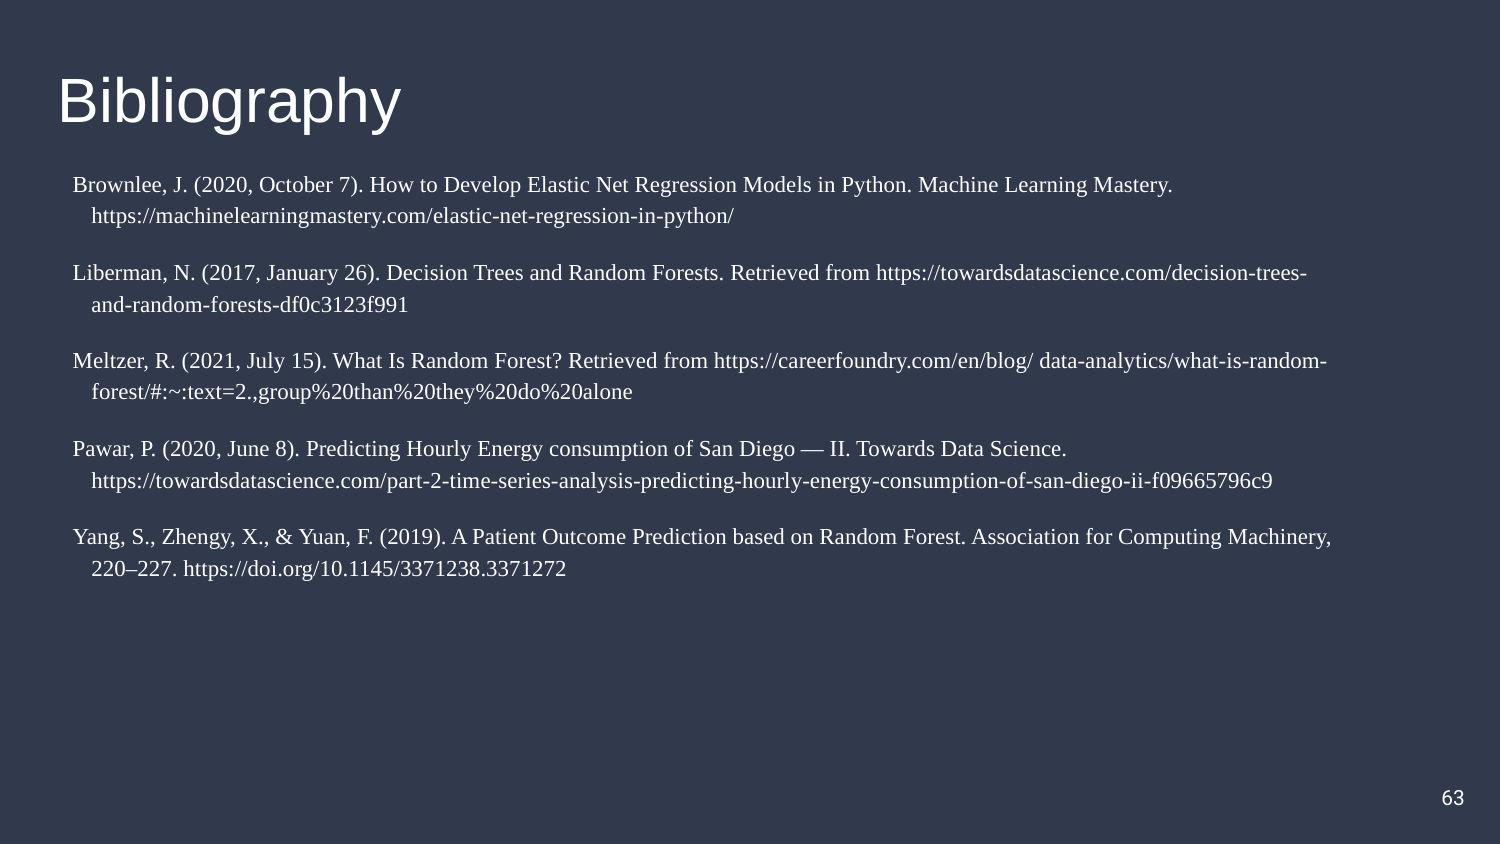

# Bibliography
Brownlee, J. (2020, October 7). How to Develop Elastic Net Regression Models in Python. Machine Learning Mastery. https://machinelearningmastery.com/elastic-net-regression-in-python/
Liberman, N. (2017, January 26). Decision Trees and Random Forests. Retrieved from https://towardsdatascience.com/decision-trees-and-random-forests-df0c3123f991
Meltzer, R. (2021, July 15). What Is Random Forest? Retrieved from https://careerfoundry.com/en/blog/ data-analytics/what-is-random-forest/#:~:text=2.,group%20than%20they%20do%20alone
Pawar, P. (2020, June 8). Predicting Hourly Energy consumption of San Diego — II. Towards Data Science. https://towardsdatascience.com/part-2-time-series-analysis-predicting-hourly-energy-consumption-of-san-diego-ii-f09665796c9
Yang, S., Zhengy, X., & Yuan, F. (2019). A Patient Outcome Prediction based on Random Forest. Association for Computing Machinery, 220–227. https://doi.org/10.1145/3371238.3371272

63